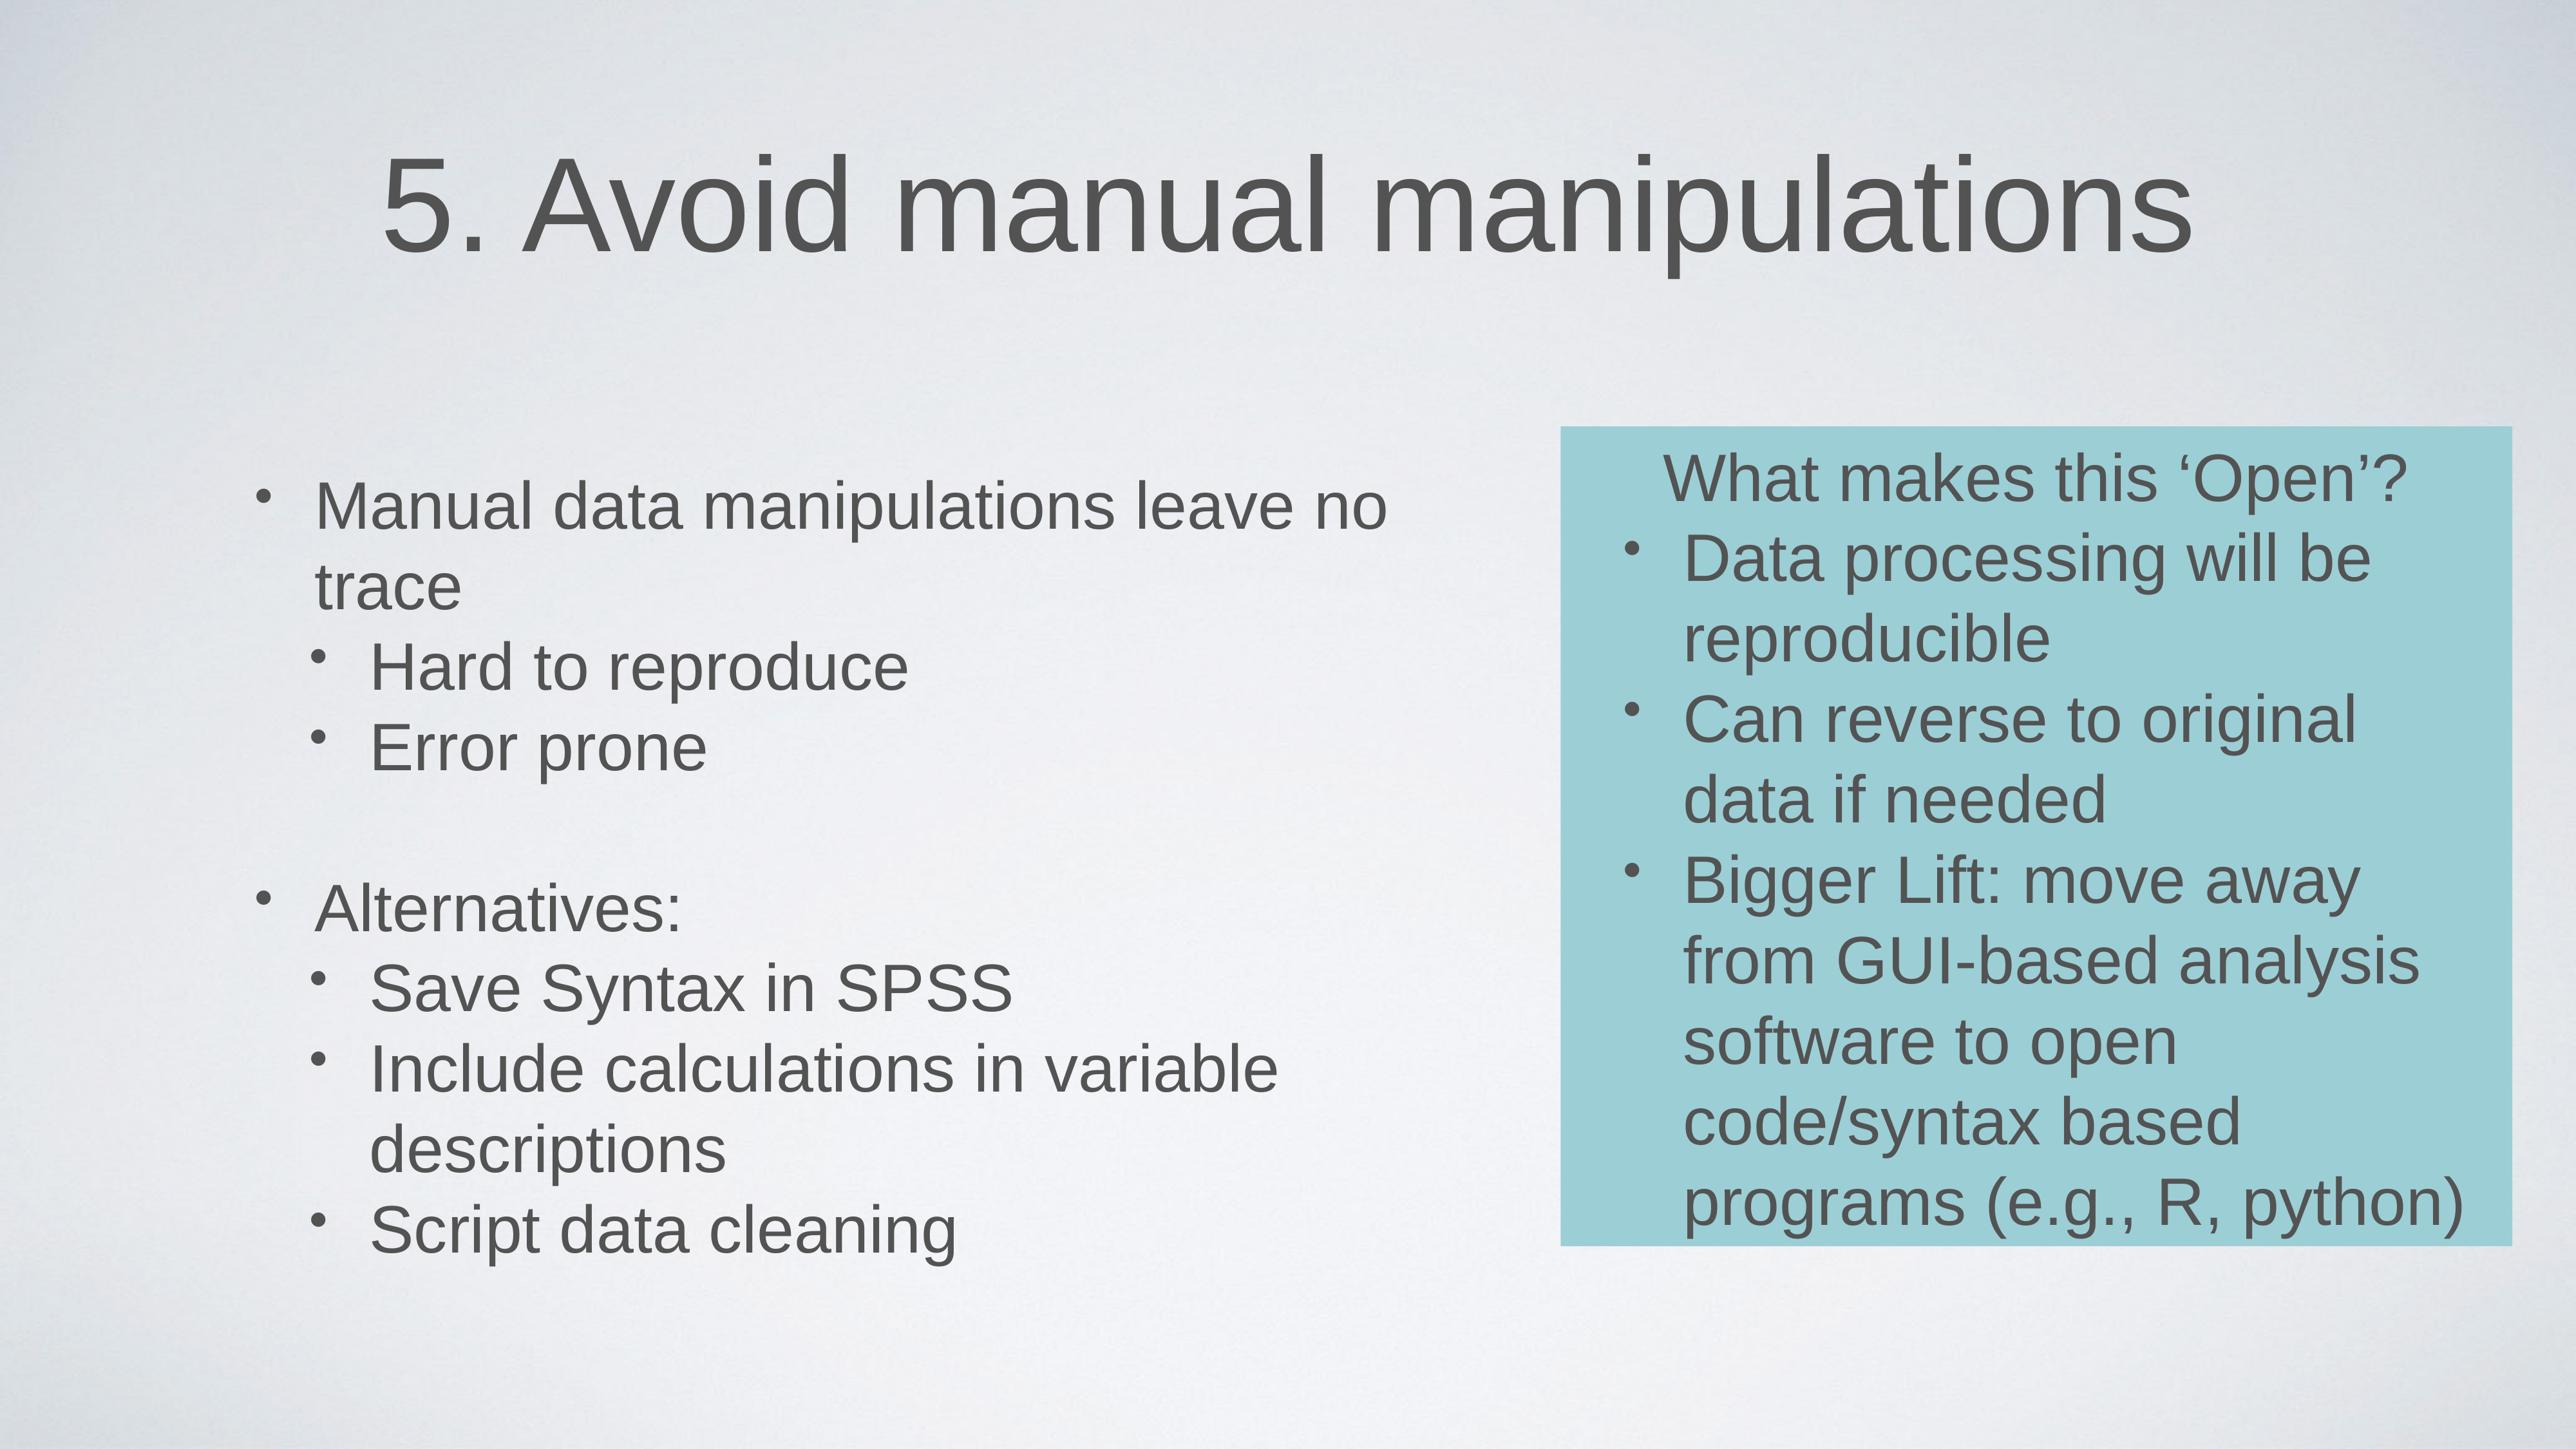

# 5. Avoid manual manipulations
What makes this ‘Open’?
Data processing will be reproducible
Can reverse to original data if needed
Bigger Lift: move away from GUI-based analysis software to open code/syntax based programs (e.g., R, python)
Manual data manipulations leave no trace
Hard to reproduce
Error prone

Alternatives:
Save Syntax in SPSS
Include calculations in variable descriptions
Script data cleaning